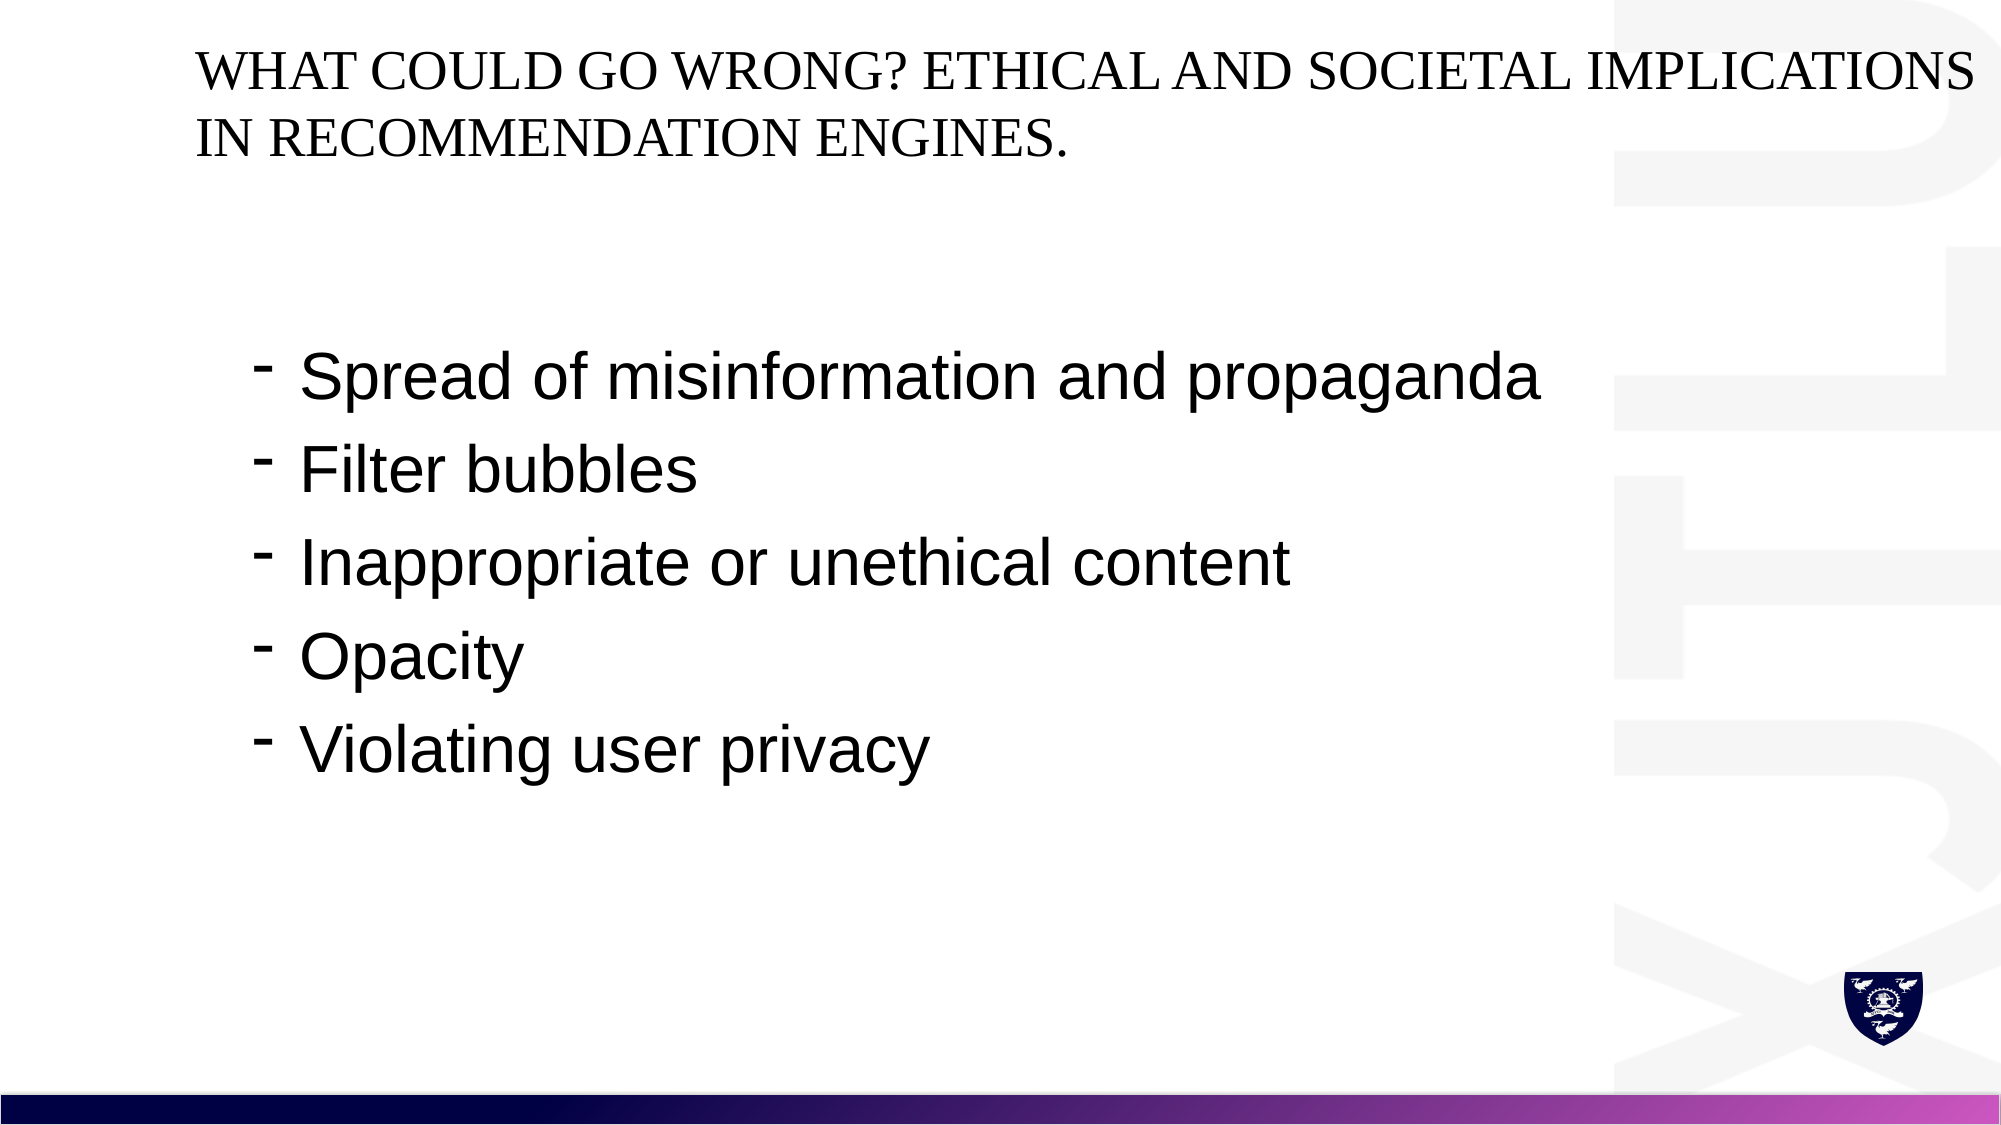

# What could go wrong? Ethical and societal implications in recommendation engines.
Spread of misinformation and propaganda
Filter bubbles
Inappropriate or unethical content
Opacity
Violating user privacy